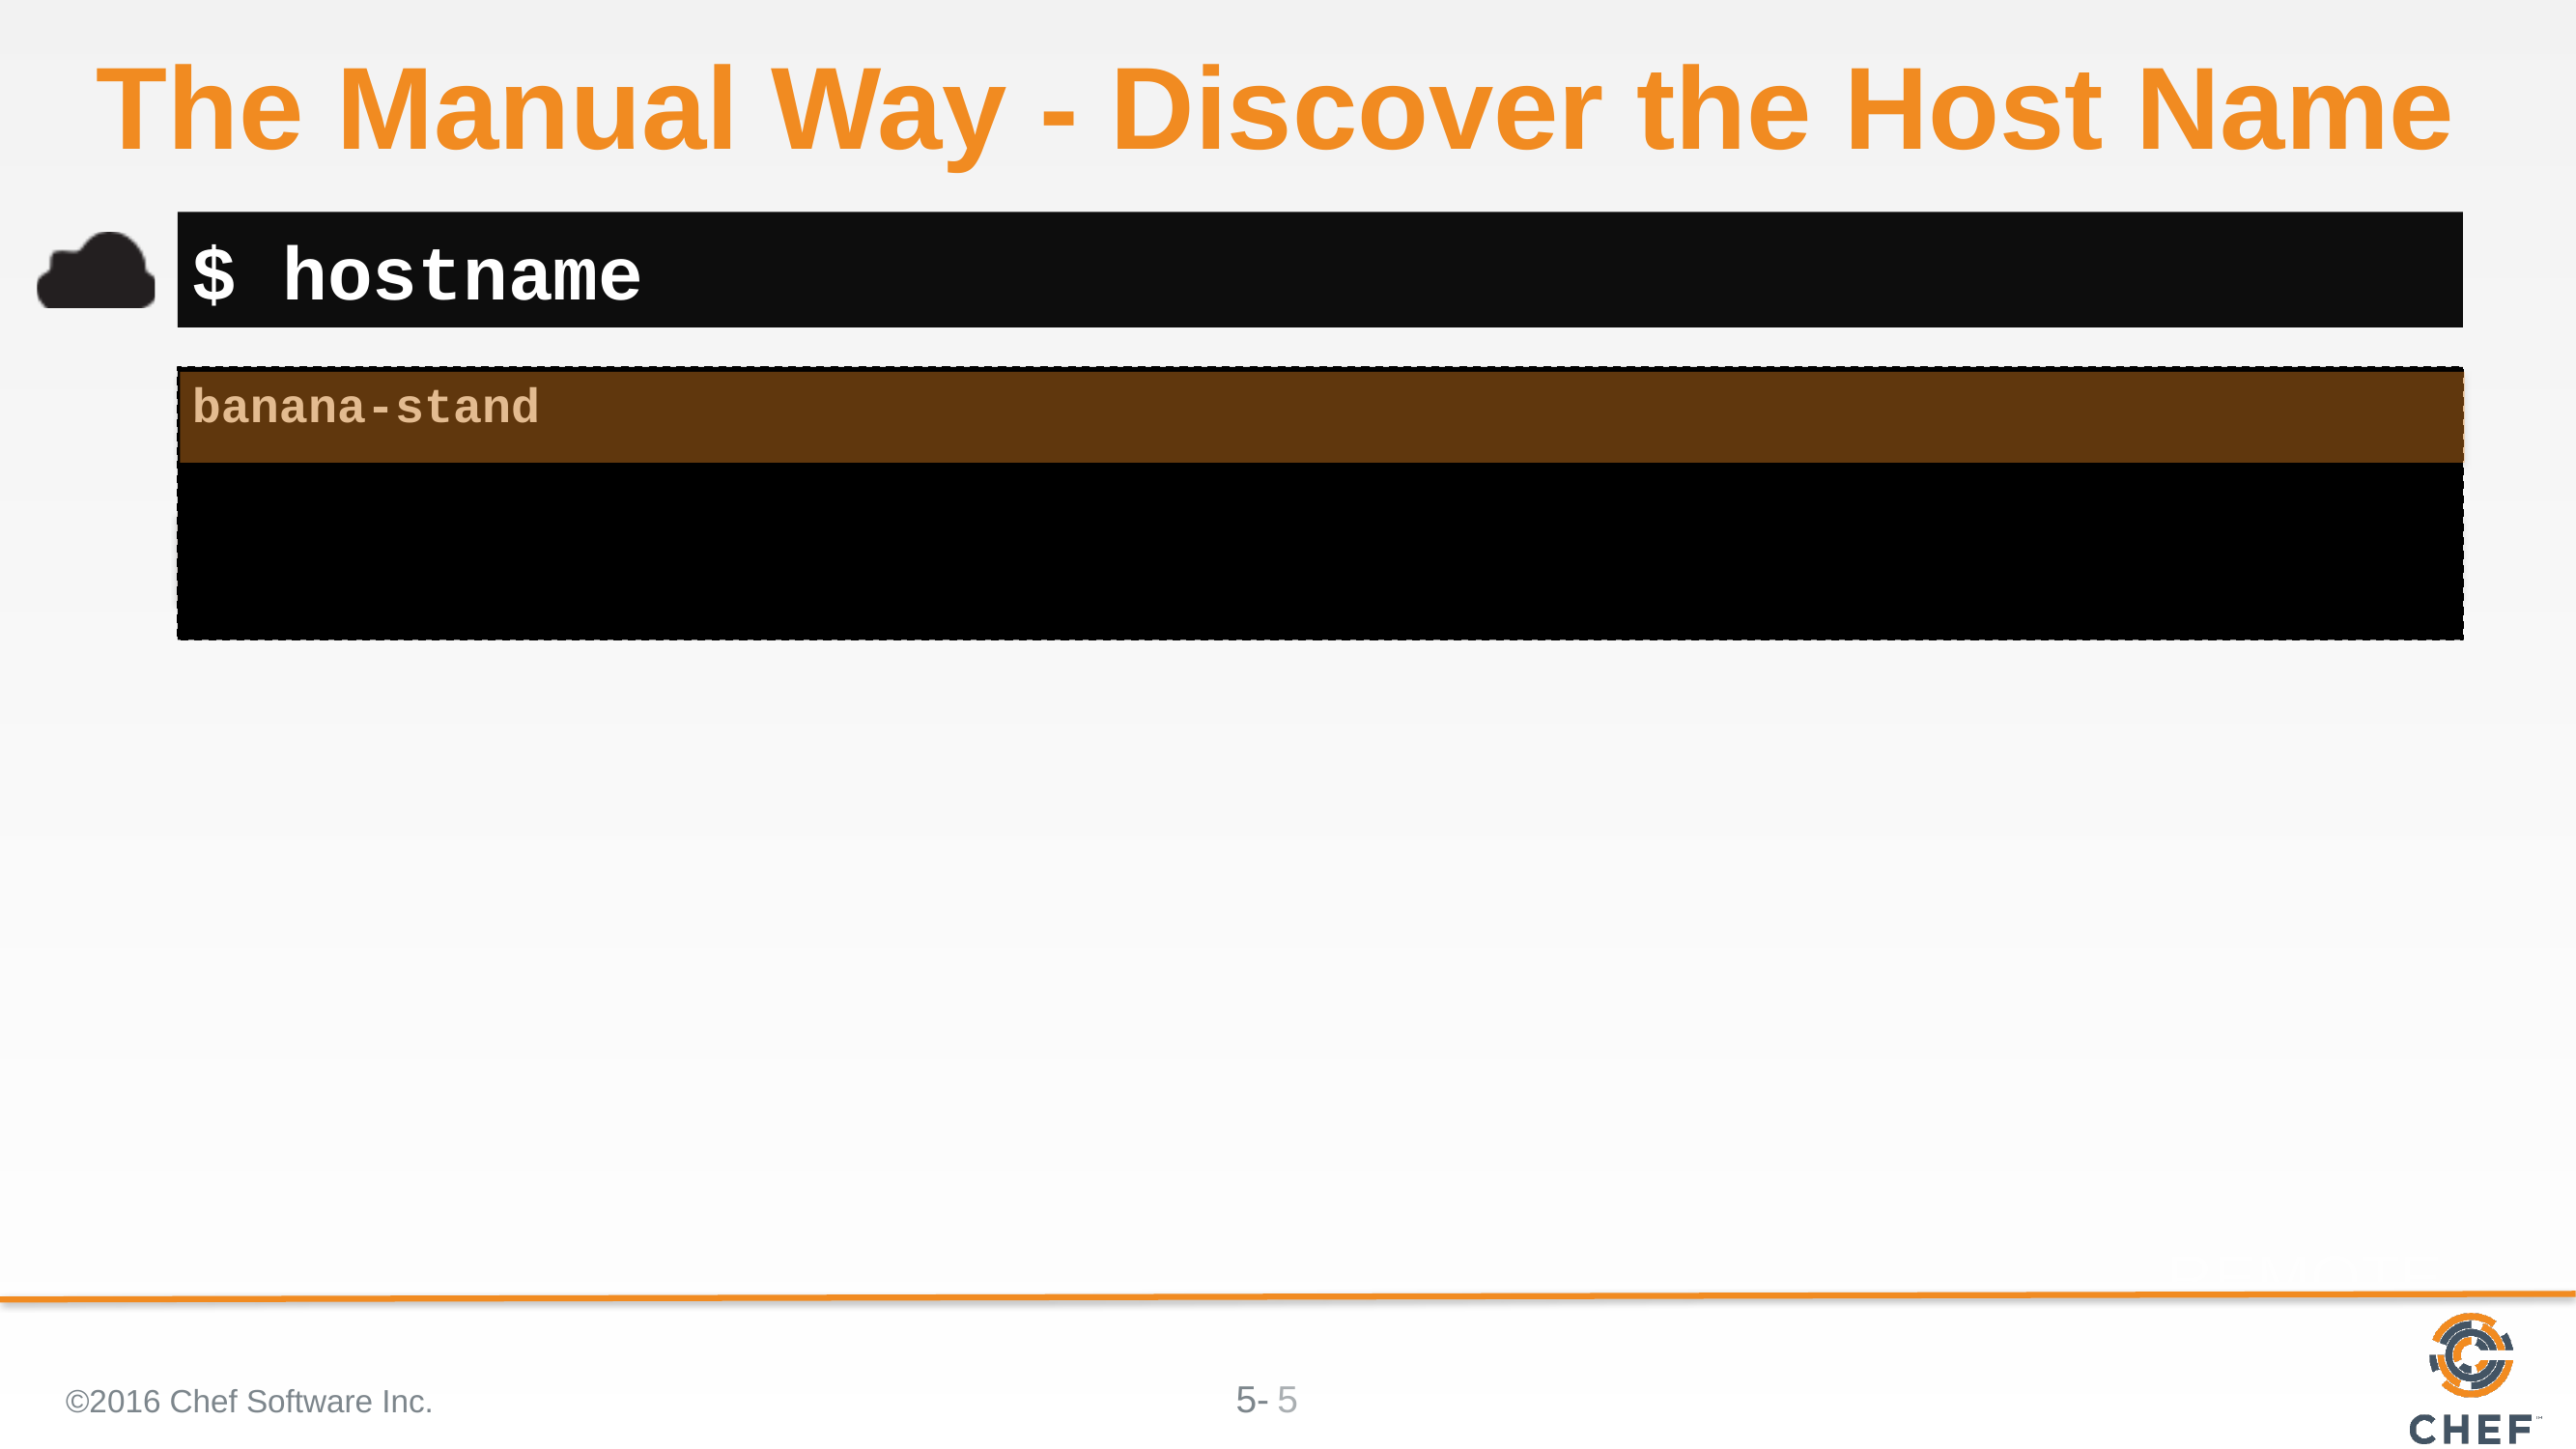

# The Manual Way - Discover the Host Name
$ hostname
banana-stand

©2016 Chef Software Inc.
5